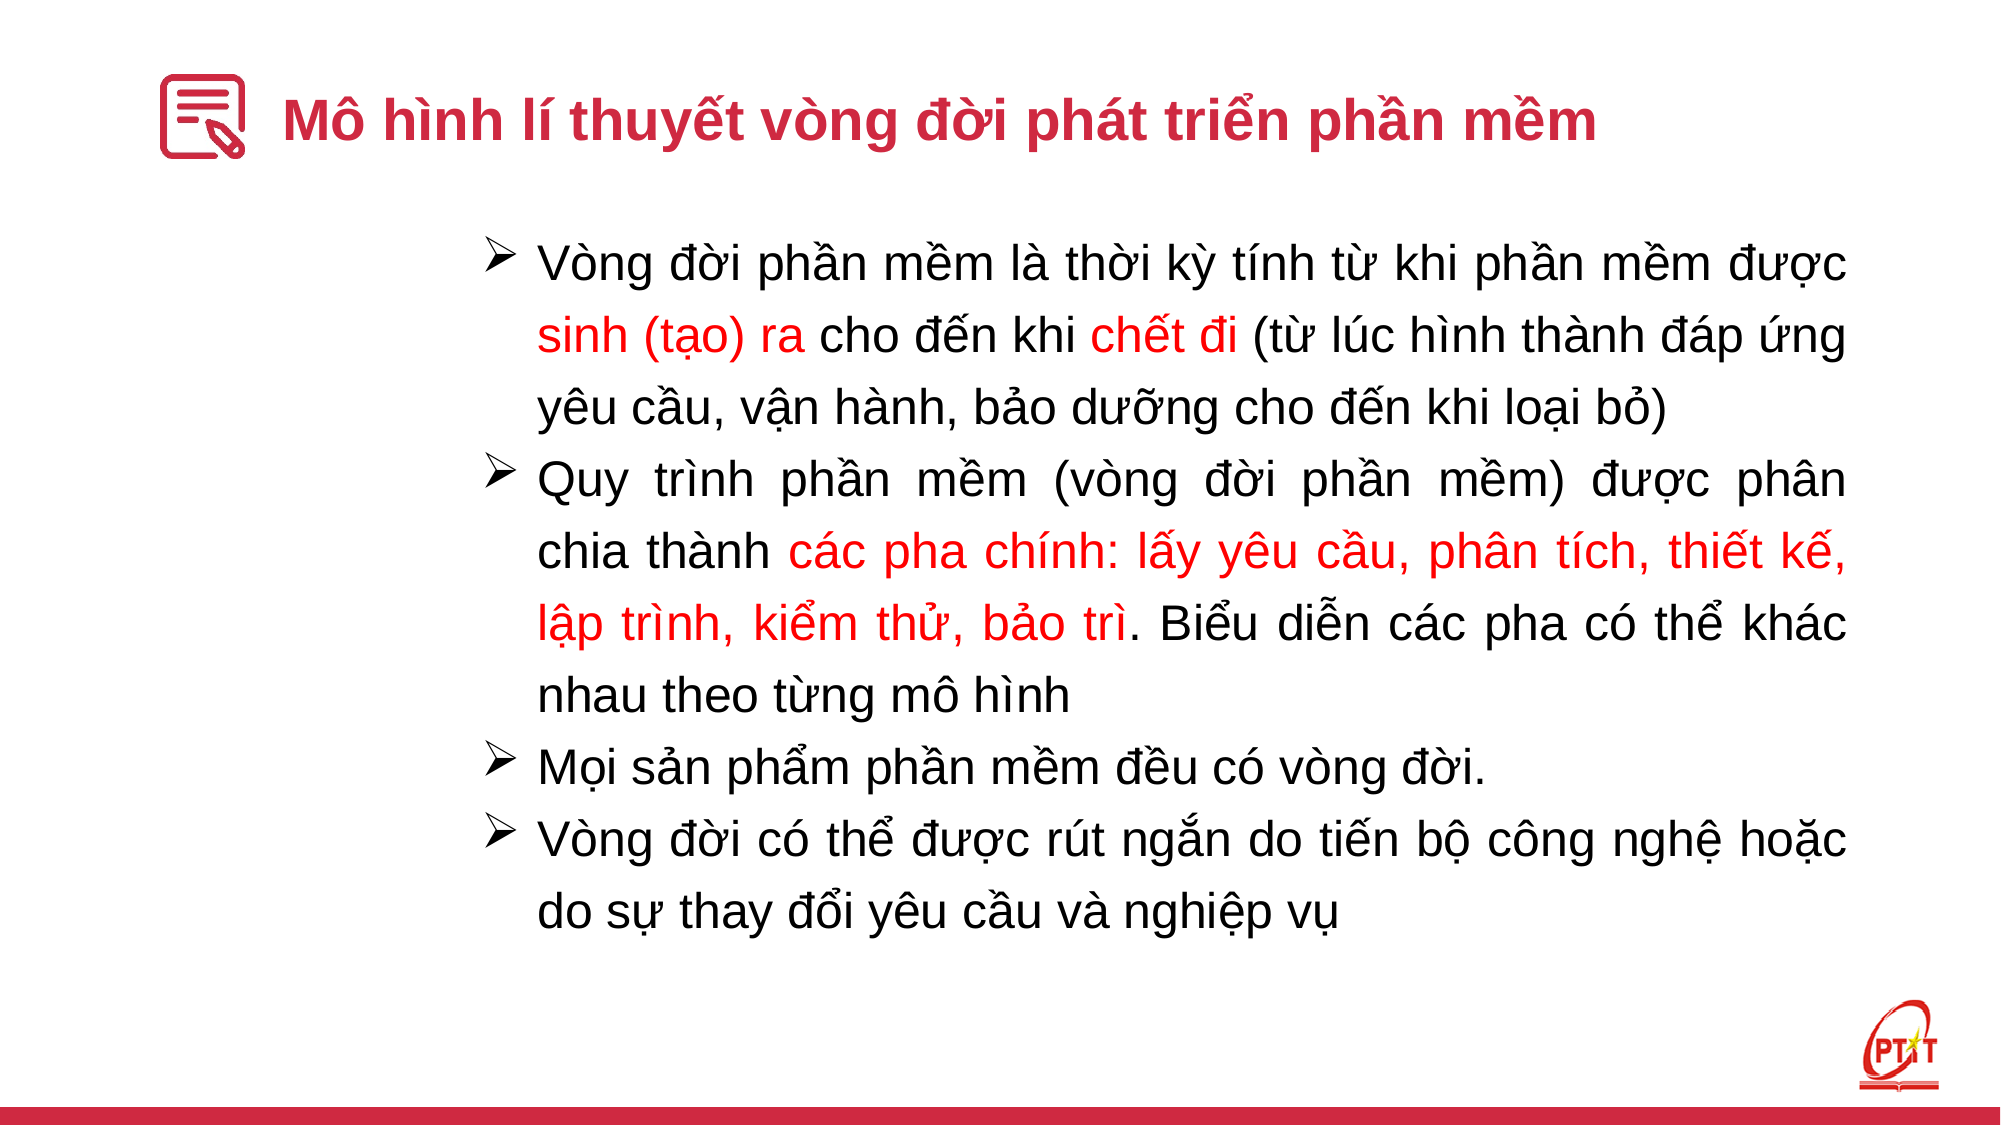

# Mô hình lí thuyết vòng đời phát triển phần mềm
Vòng đời phần mềm là thời kỳ tính từ khi phần mềm được sinh (tạo) ra cho đến khi chết đi (từ lúc hình thành đáp ứng yêu cầu, vận hành, bảo dưỡng cho đến khi loại bỏ)
Quy trình phần mềm (vòng đời phần mềm) được phân chia thành các pha chính: lấy yêu cầu, phân tích, thiết kế, lập trình, kiểm thử, bảo trì. Biểu diễn các pha có thể khác nhau theo từng mô hình
Mọi sản phẩm phần mềm đều có vòng đời.
Vòng đời có thể được rút ngắn do tiến bộ công nghệ hoặc do sự thay đổi yêu cầu và nghiệp vụ